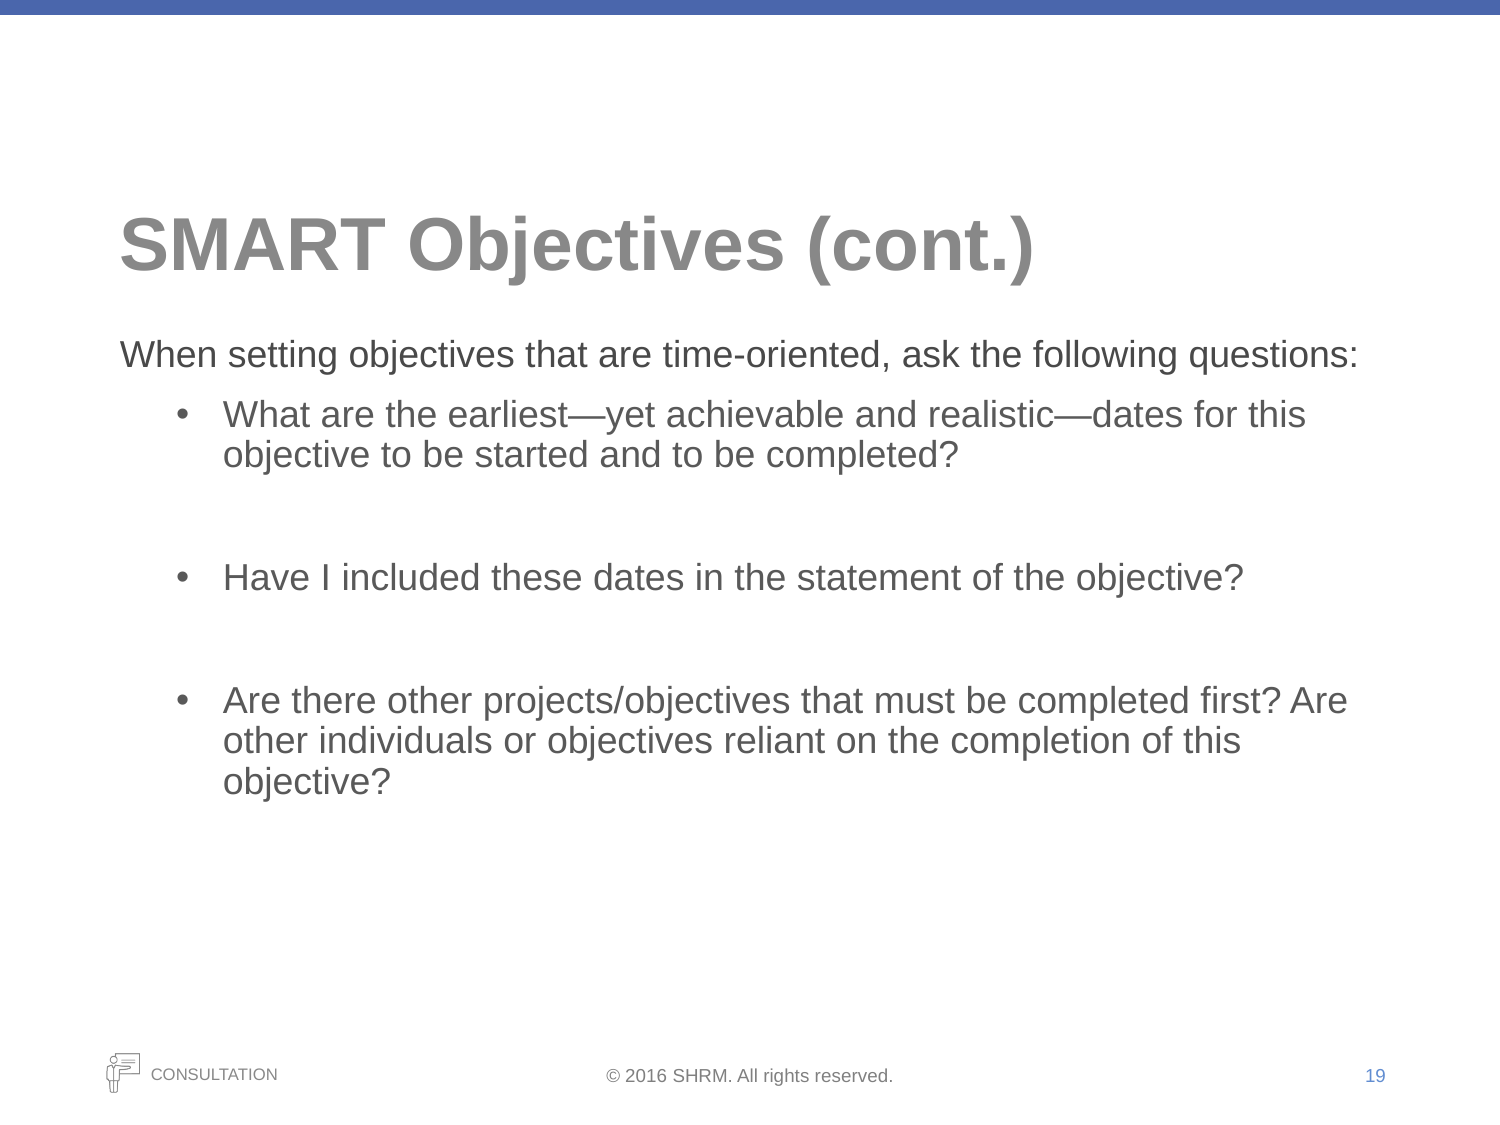

# SMART Objectives (cont.)
When setting objectives that are time-oriented, ask the following questions:
What are the earliest—yet achievable and realistic—dates for this objective to be started and to be completed?

Have I included these dates in the statement of the objective?

Are there other projects/objectives that must be completed first? Are other individuals or objectives reliant on the completion of this objective?
19